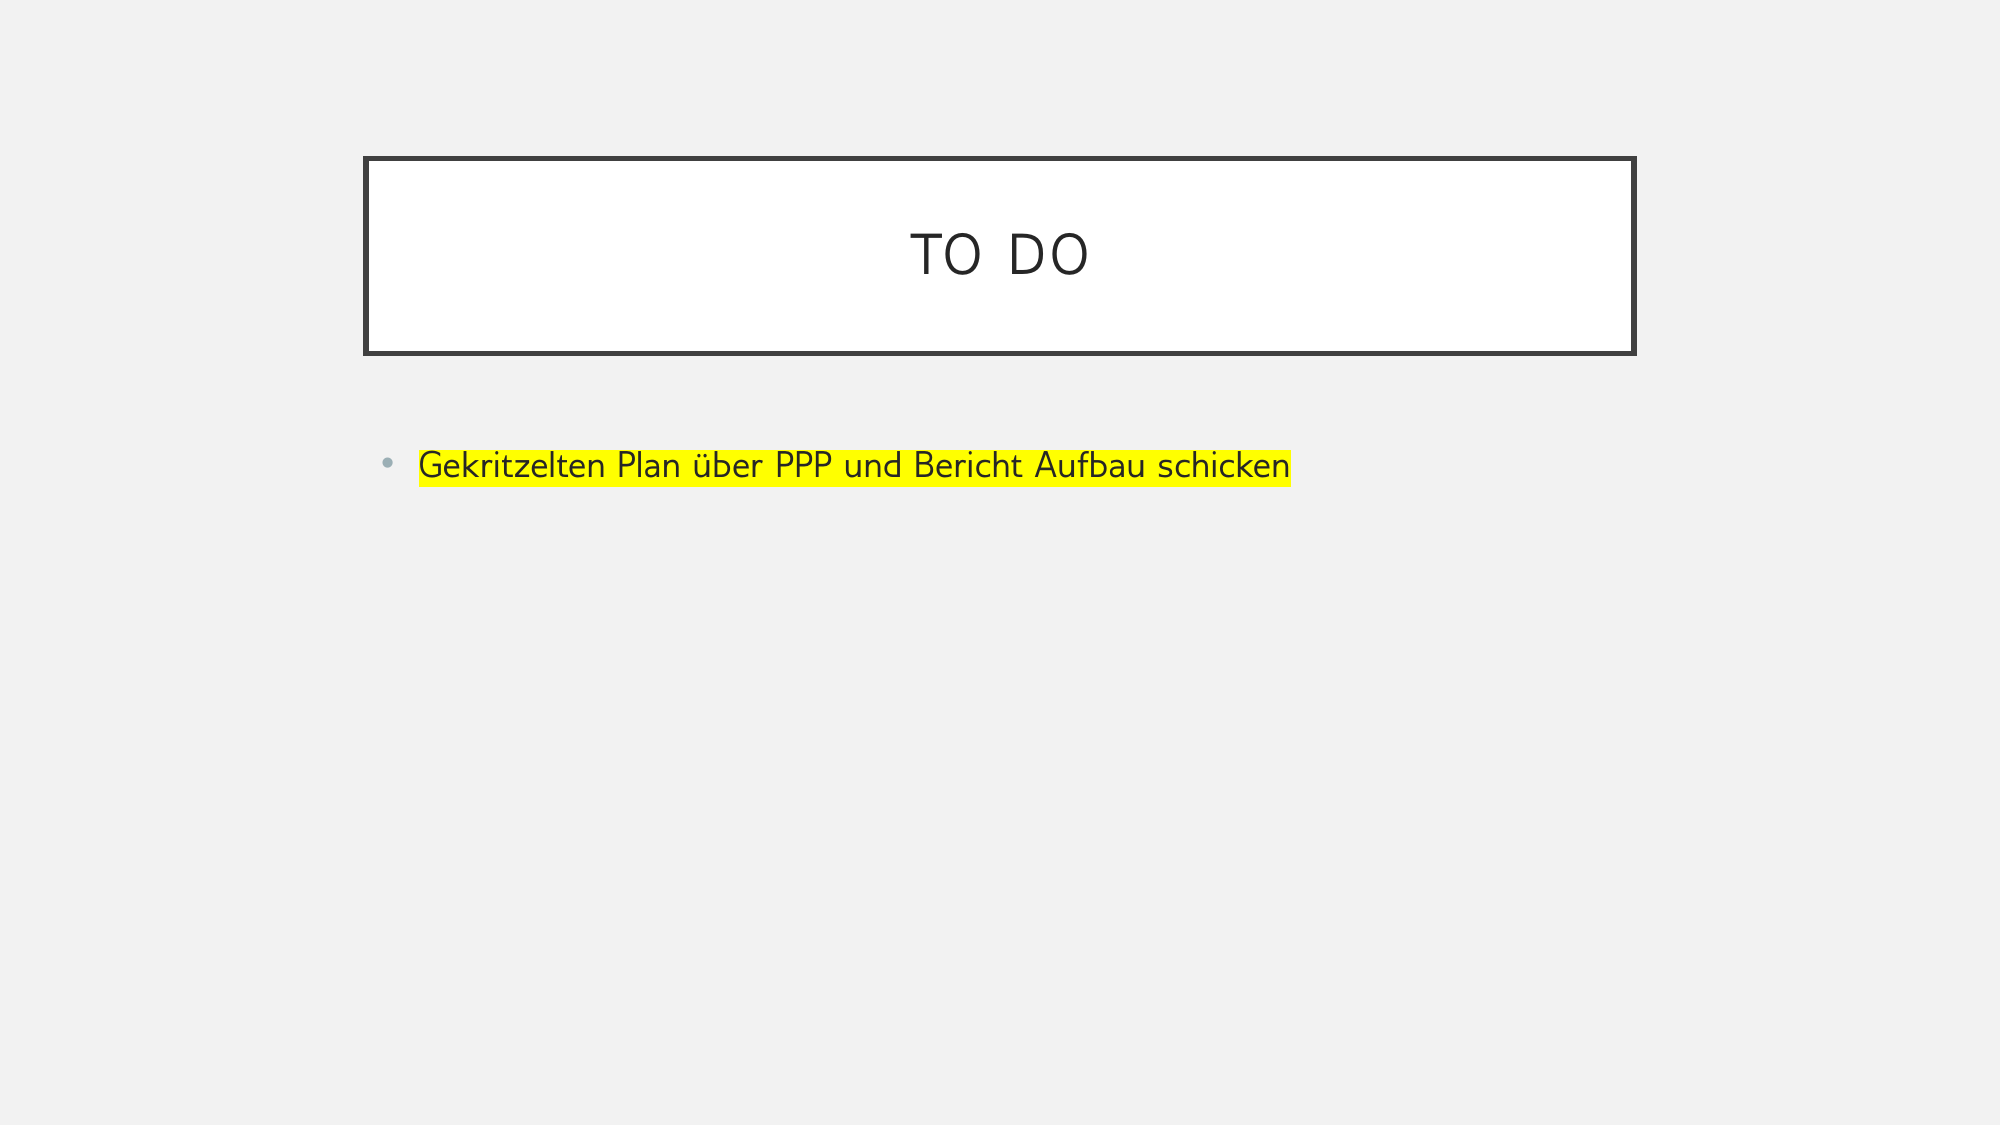

# TO DO
Gekritzelten Plan über PPP und Bericht Aufbau schicken